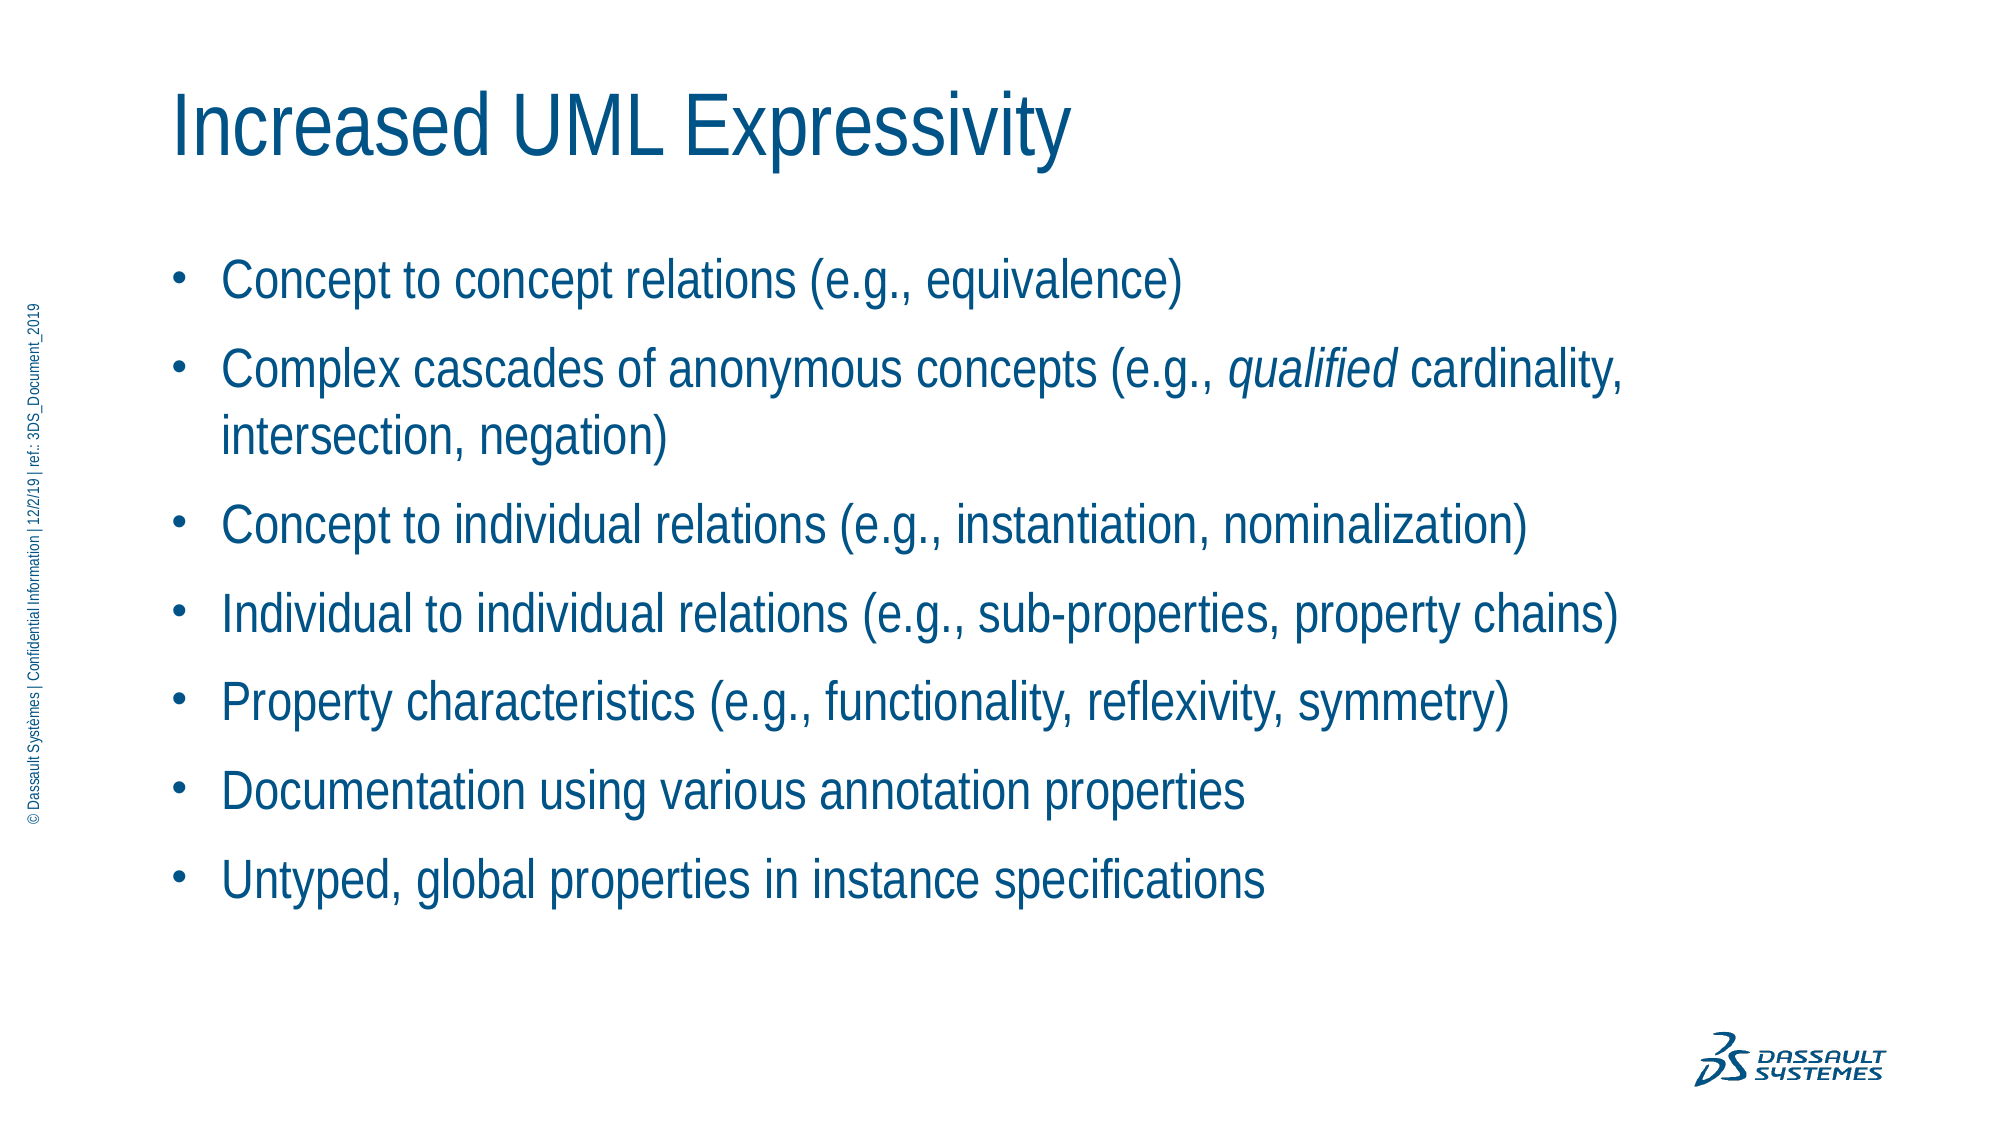

# Increased UML Expressivity
Concept to concept relations (e.g., equivalence)
Complex cascades of anonymous concepts (e.g., qualified cardinality, intersection, negation)
Concept to individual relations (e.g., instantiation, nominalization)
Individual to individual relations (e.g., sub-properties, property chains)
Property characteristics (e.g., functionality, reflexivity, symmetry)
Documentation using various annotation properties
Untyped, global properties in instance specifications